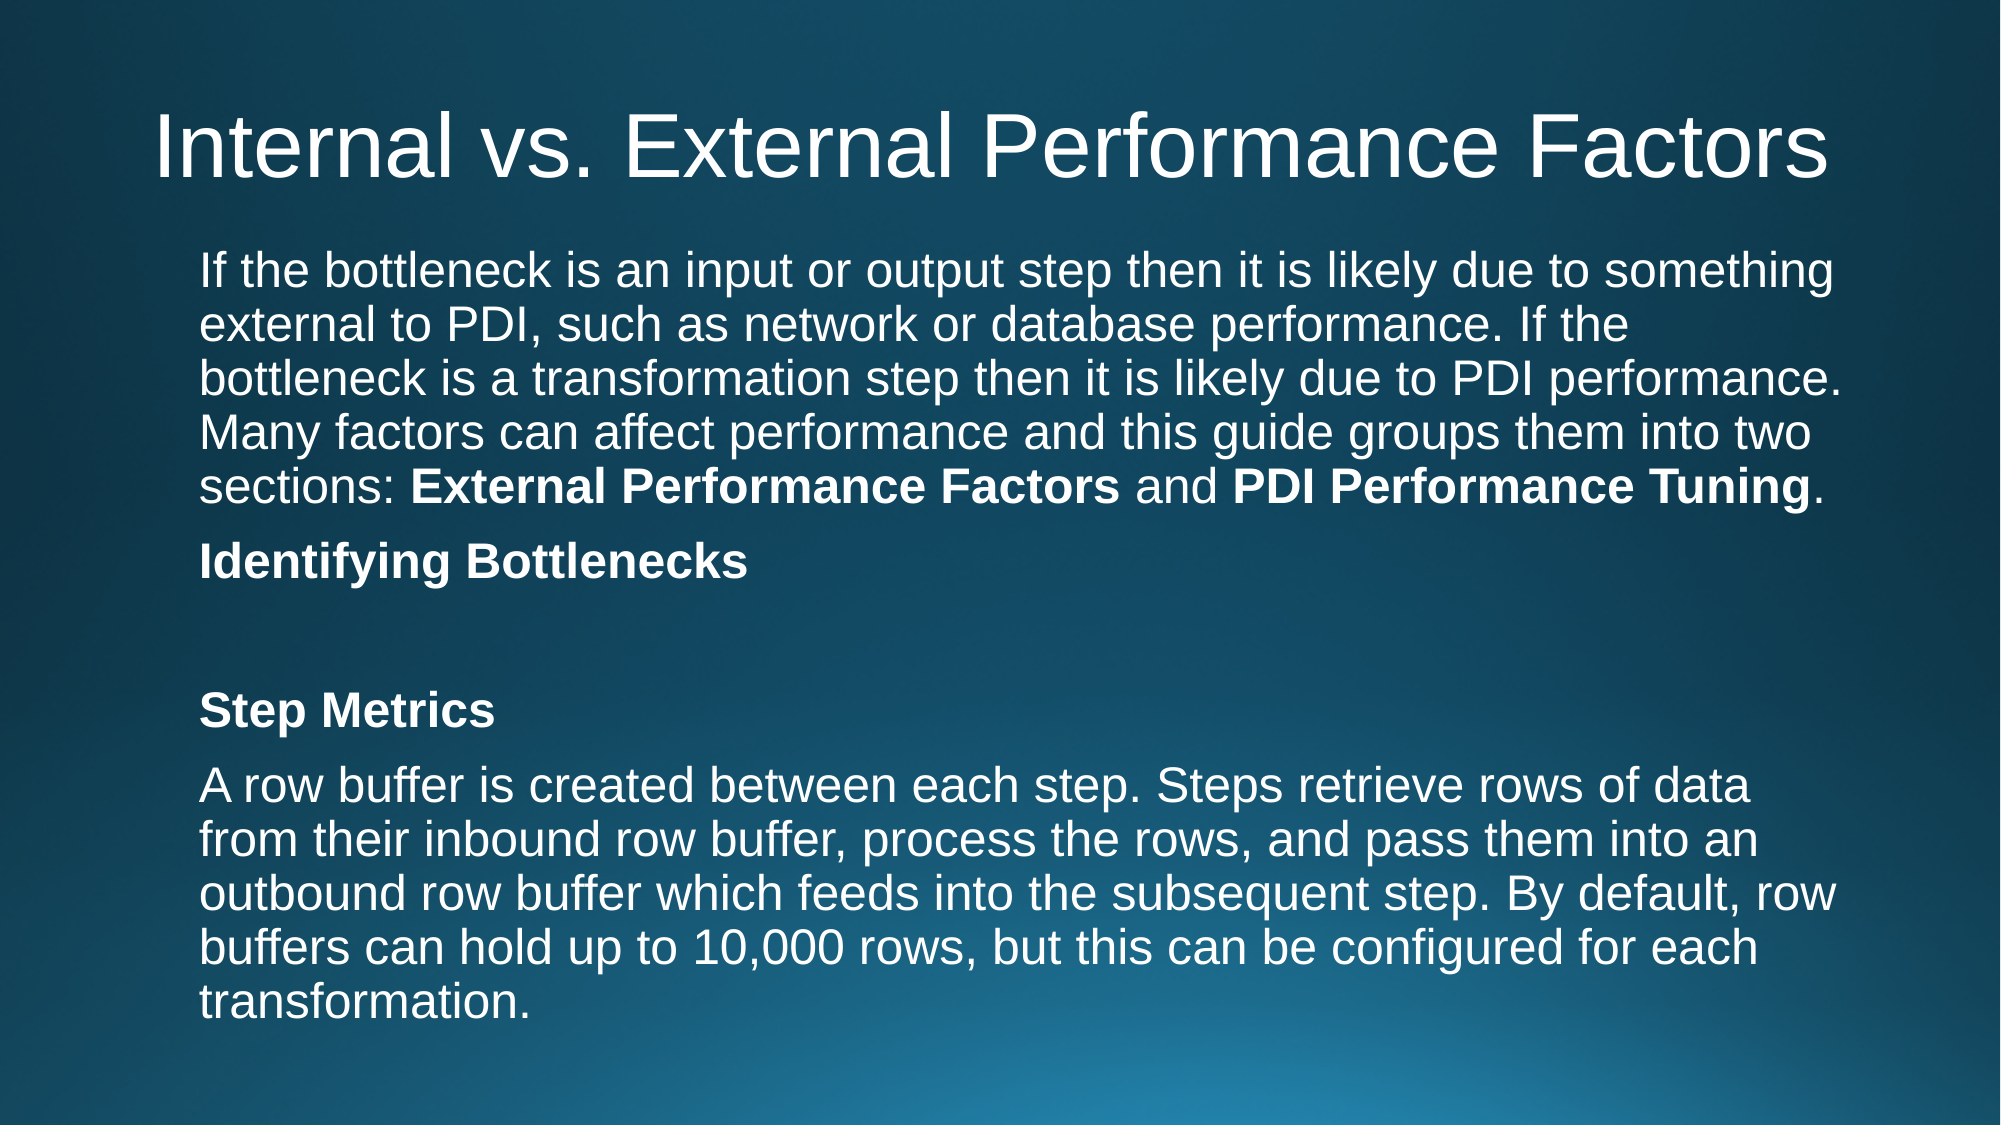

# Internal vs. External Performance Factors
If the bottleneck is an input or output step then it is likely due to something external to PDI, such as network or database performance. If the bottleneck is a transformation step then it is likely due to PDI performance. Many factors can affect performance and this guide groups them into two sections: External Performance Factors and PDI Performance Tuning.
Identifying Bottlenecks

Step Metrics
A row buffer is created between each step. Steps retrieve rows of data from their inbound row buffer, process the rows, and pass them into an outbound row buffer which feeds into the subsequent step. By default, row buffers can hold up to 10,000 rows, but this can be configured for each transformation.